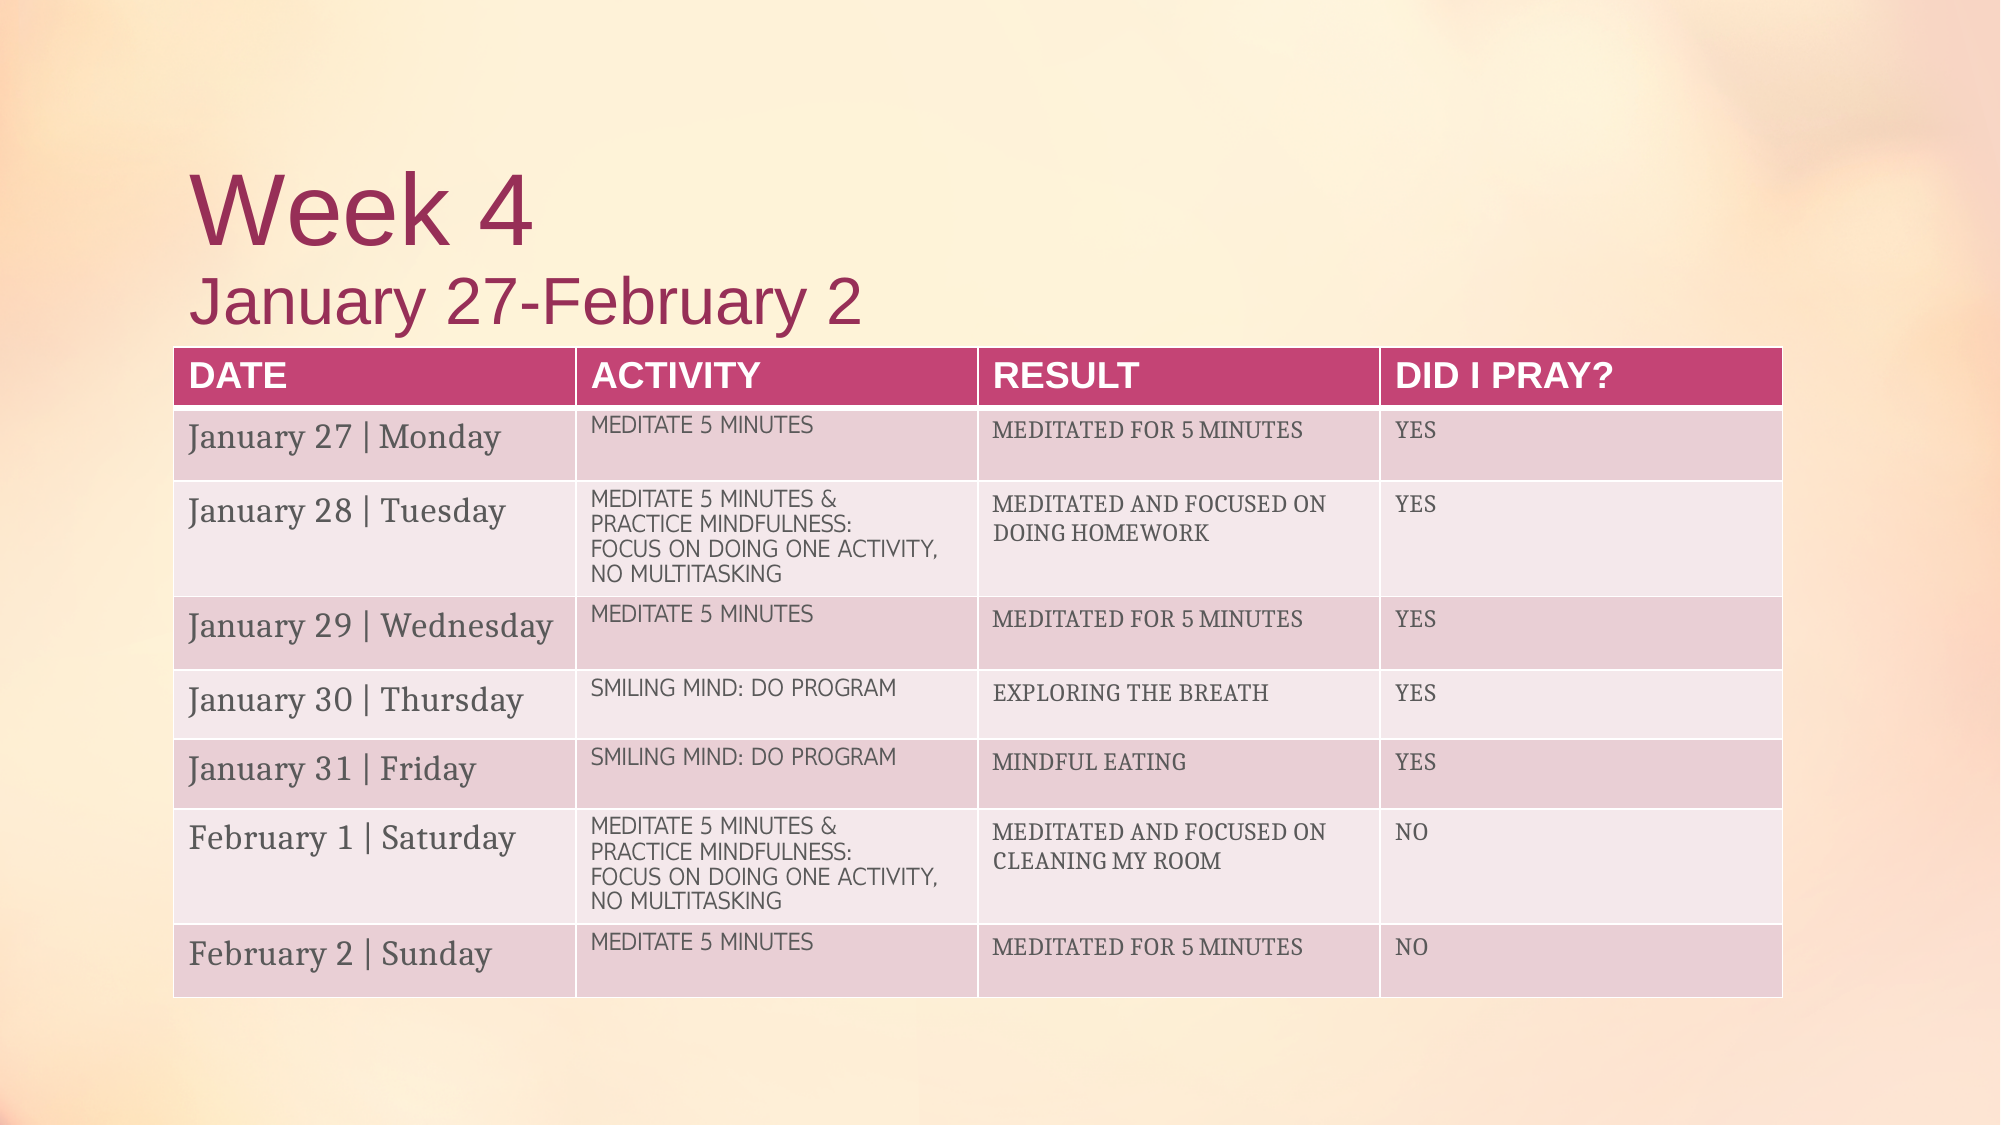

# Week 4 January 27-February 2
| DATE | ACTIVITY | RESULT | DID I PRAY? |
| --- | --- | --- | --- |
| January 27 | Monday | MEDITATE 5 MINUTES | MEDITATED FOR 5 MINUTES | YES |
| January 28 | Tuesday | MEDITATE 5 MINUTES & PRACTICE MINDFULNESS: FOCUS ON DOING ONE ACTIVITY, NO MULTITASKING | MEDITATED AND FOCUSED ON DOING HOMEWORK | YES |
| January 29 | Wednesday | MEDITATE 5 MINUTES | MEDITATED FOR 5 MINUTES | YES |
| January 30 | Thursday | SMILING MIND: DO PROGRAM | EXPLORING THE BREATH | YES |
| January 31 | Friday | SMILING MIND: DO PROGRAM | MINDFUL EATING | YES |
| February 1 | Saturday | MEDITATE 5 MINUTES & PRACTICE MINDFULNESS: FOCUS ON DOING ONE ACTIVITY, NO MULTITASKING | MEDITATED AND FOCUSED ON CLEANING MY ROOM | NO |
| February 2 | Sunday | MEDITATE 5 MINUTES | MEDITATED FOR 5 MINUTES | NO |